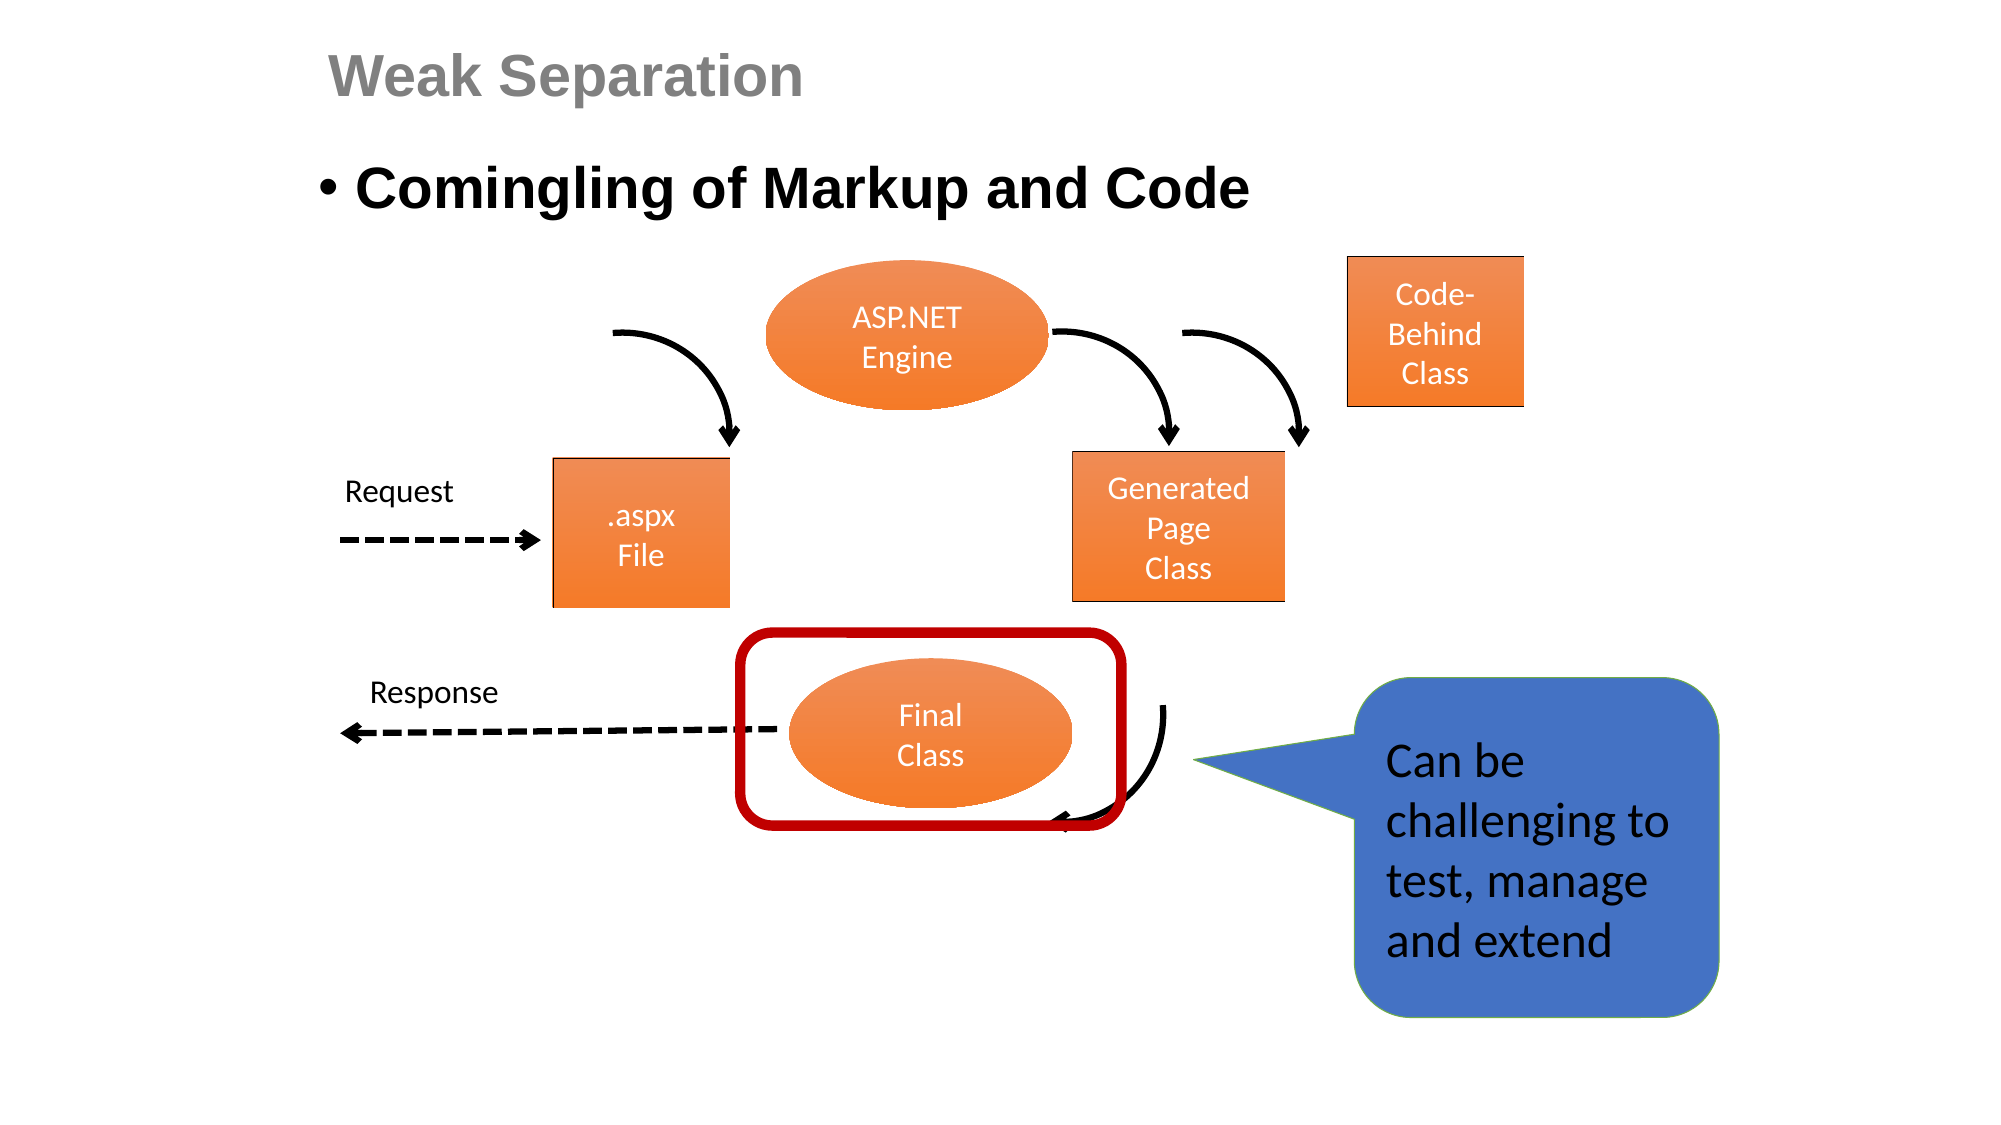

# Weak Separation
Comingling of Markup and Code

Code-
Behind
Class
ASP.NET
Engine

Generated
Page
Class
.aspx
File
Request

Final
Class
Response
Can be challenging to test, manage and extend